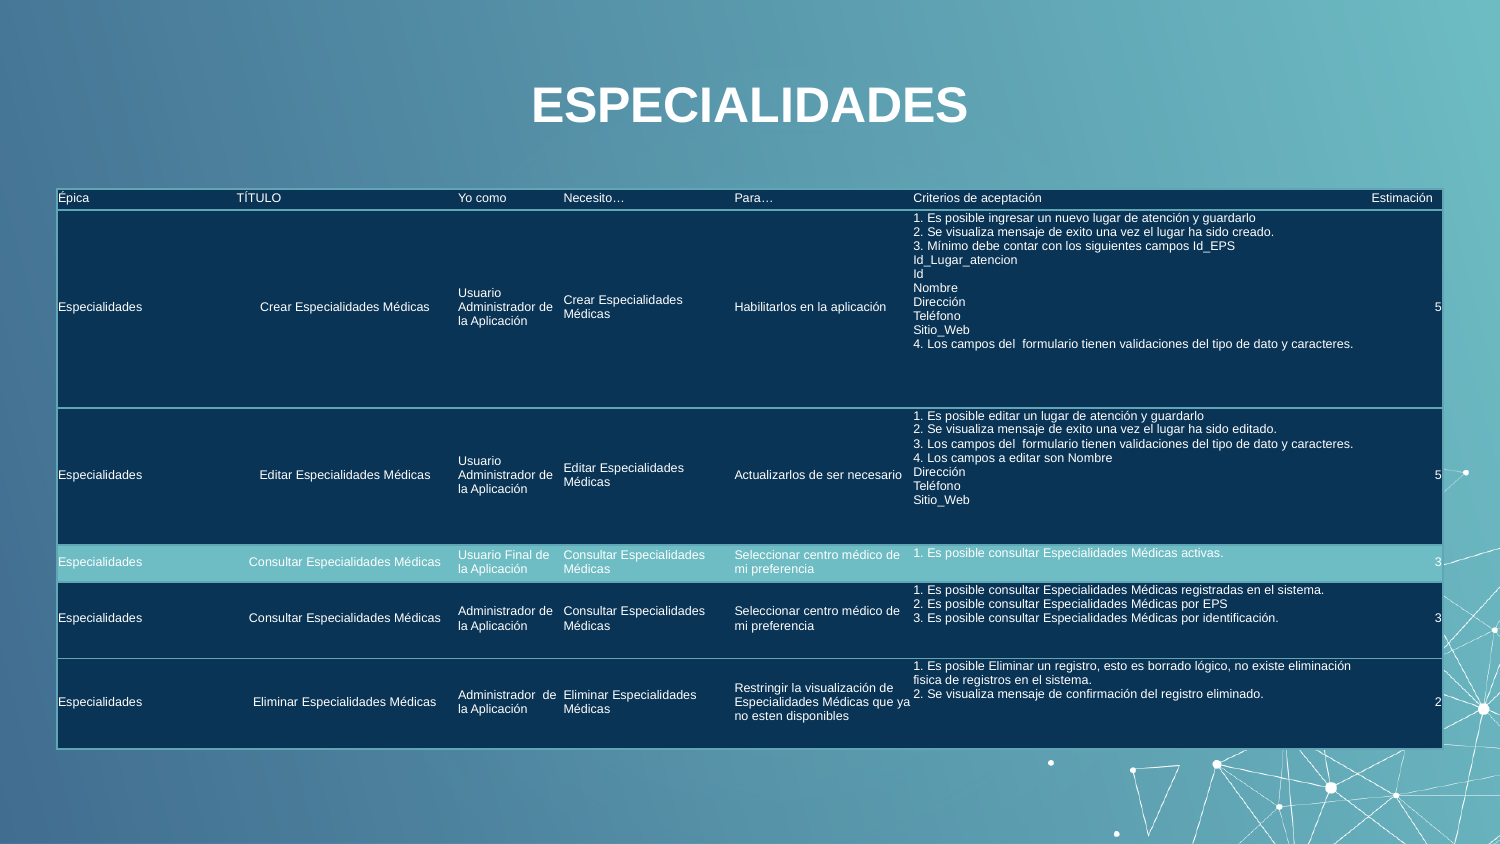

# ESPECIALIDADES
| Épica | TÍTULO | Yo como | Necesito… | Para… | Criterios de aceptación | Estimación |
| --- | --- | --- | --- | --- | --- | --- |
| Especialidades | Crear Especialidades Médicas | Usuario Administrador de la Aplicación | Crear Especialidades Médicas | Habilitarlos en la aplicación | 1. Es posible ingresar un nuevo lugar de atención y guardarlo 2. Se visualiza mensaje de exito una vez el lugar ha sido creado. 3. Mínimo debe contar con los siguientes campos Id\_EPS Id\_Lugar\_atencion Id Nombre Dirección Teléfono Sitio\_Web 4. Los campos del formulario tienen validaciones del tipo de dato y caracteres. | 5 |
| Especialidades | Editar Especialidades Médicas | Usuario Administrador de la Aplicación | Editar Especialidades Médicas | Actualizarlos de ser necesario | 1. Es posible editar un lugar de atención y guardarlo 2. Se visualiza mensaje de exito una vez el lugar ha sido editado. 3. Los campos del formulario tienen validaciones del tipo de dato y caracteres. 4. Los campos a editar son Nombre Dirección Teléfono Sitio\_Web | 5 |
| Especialidades | Consultar Especialidades Médicas | Usuario Final de la Aplicación | Consultar Especialidades Médicas | Seleccionar centro médico de mi preferencia | 1. Es posible consultar Especialidades Médicas activas. | 3 |
| Especialidades | Consultar Especialidades Médicas | Administrador de la Aplicación | Consultar Especialidades Médicas | Seleccionar centro médico de mi preferencia | 1. Es posible consultar Especialidades Médicas registradas en el sistema. 2. Es posible consultar Especialidades Médicas por EPS 3. Es posible consultar Especialidades Médicas por identificación. | 3 |
| Especialidades | Eliminar Especialidades Médicas | Administrador de la Aplicación | Eliminar Especialidades Médicas | Restringir la visualización de Especialidades Médicas que ya no esten disponibles | 1. Es posible Eliminar un registro, esto es borrado lógico, no existe eliminación fisica de registros en el sistema. 2. Se visualiza mensaje de confirmación del registro eliminado. | 2 |